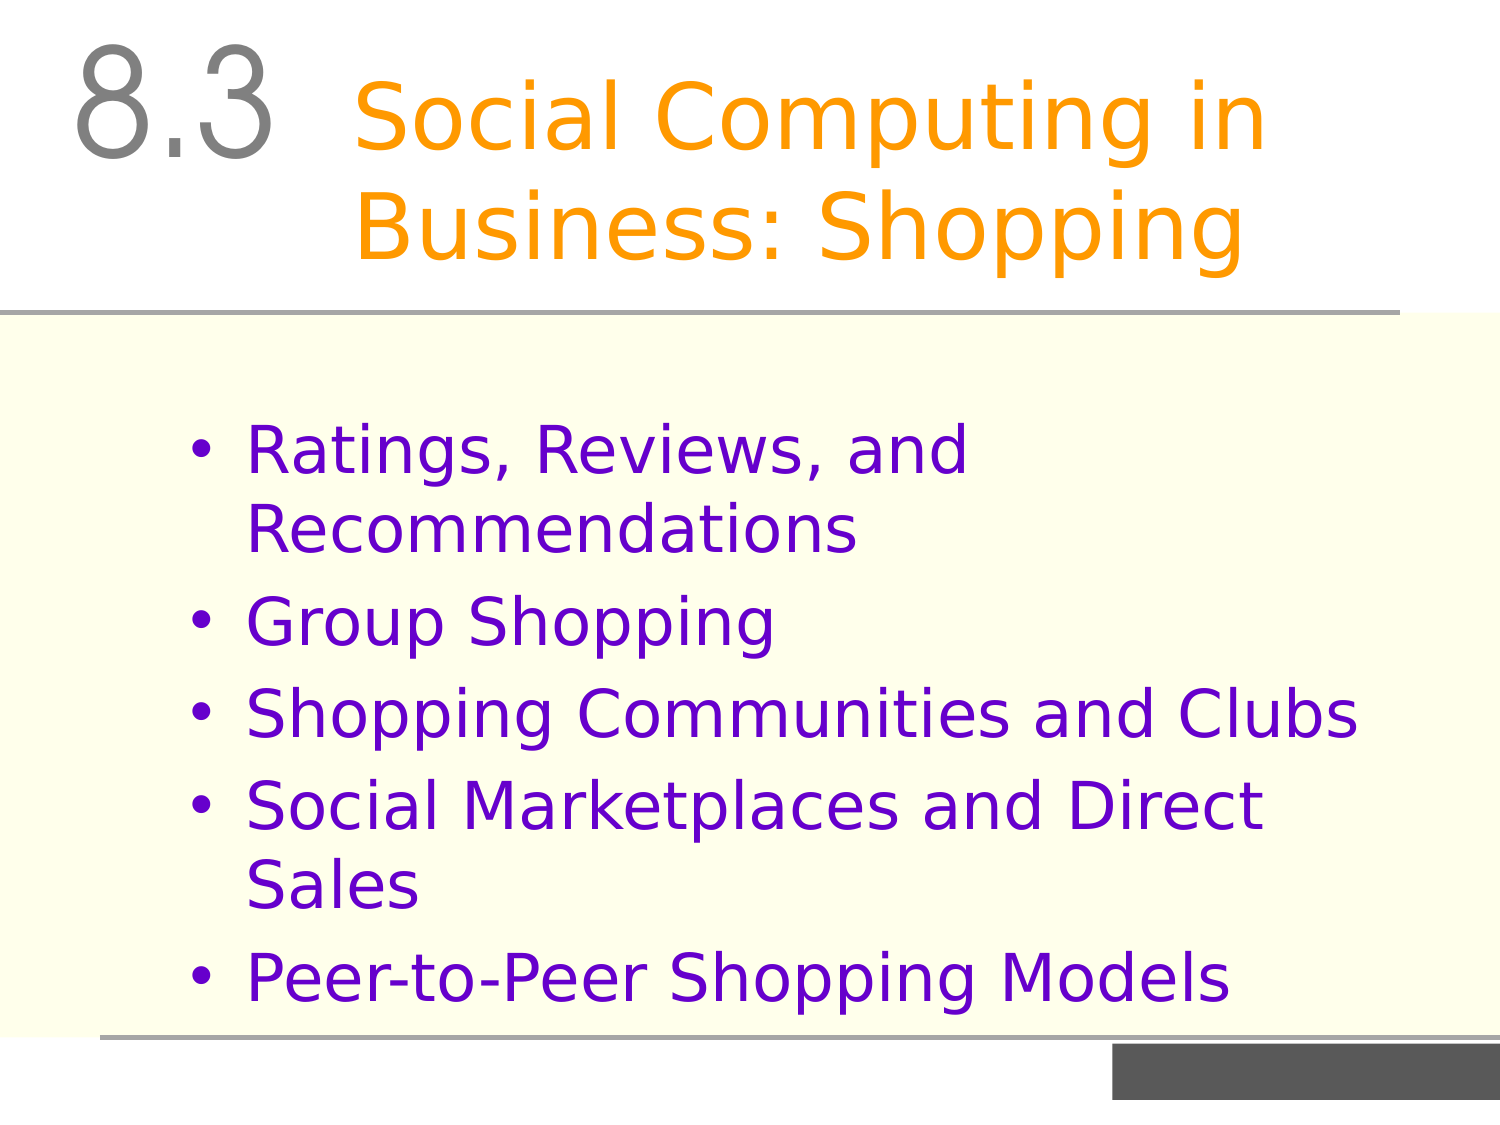

8.3
Social Computing in Business: Shopping
Ratings, Reviews, and Recommendations
Group Shopping
Shopping Communities and Clubs
Social Marketplaces and Direct Sales
Peer-to-Peer Shopping Models